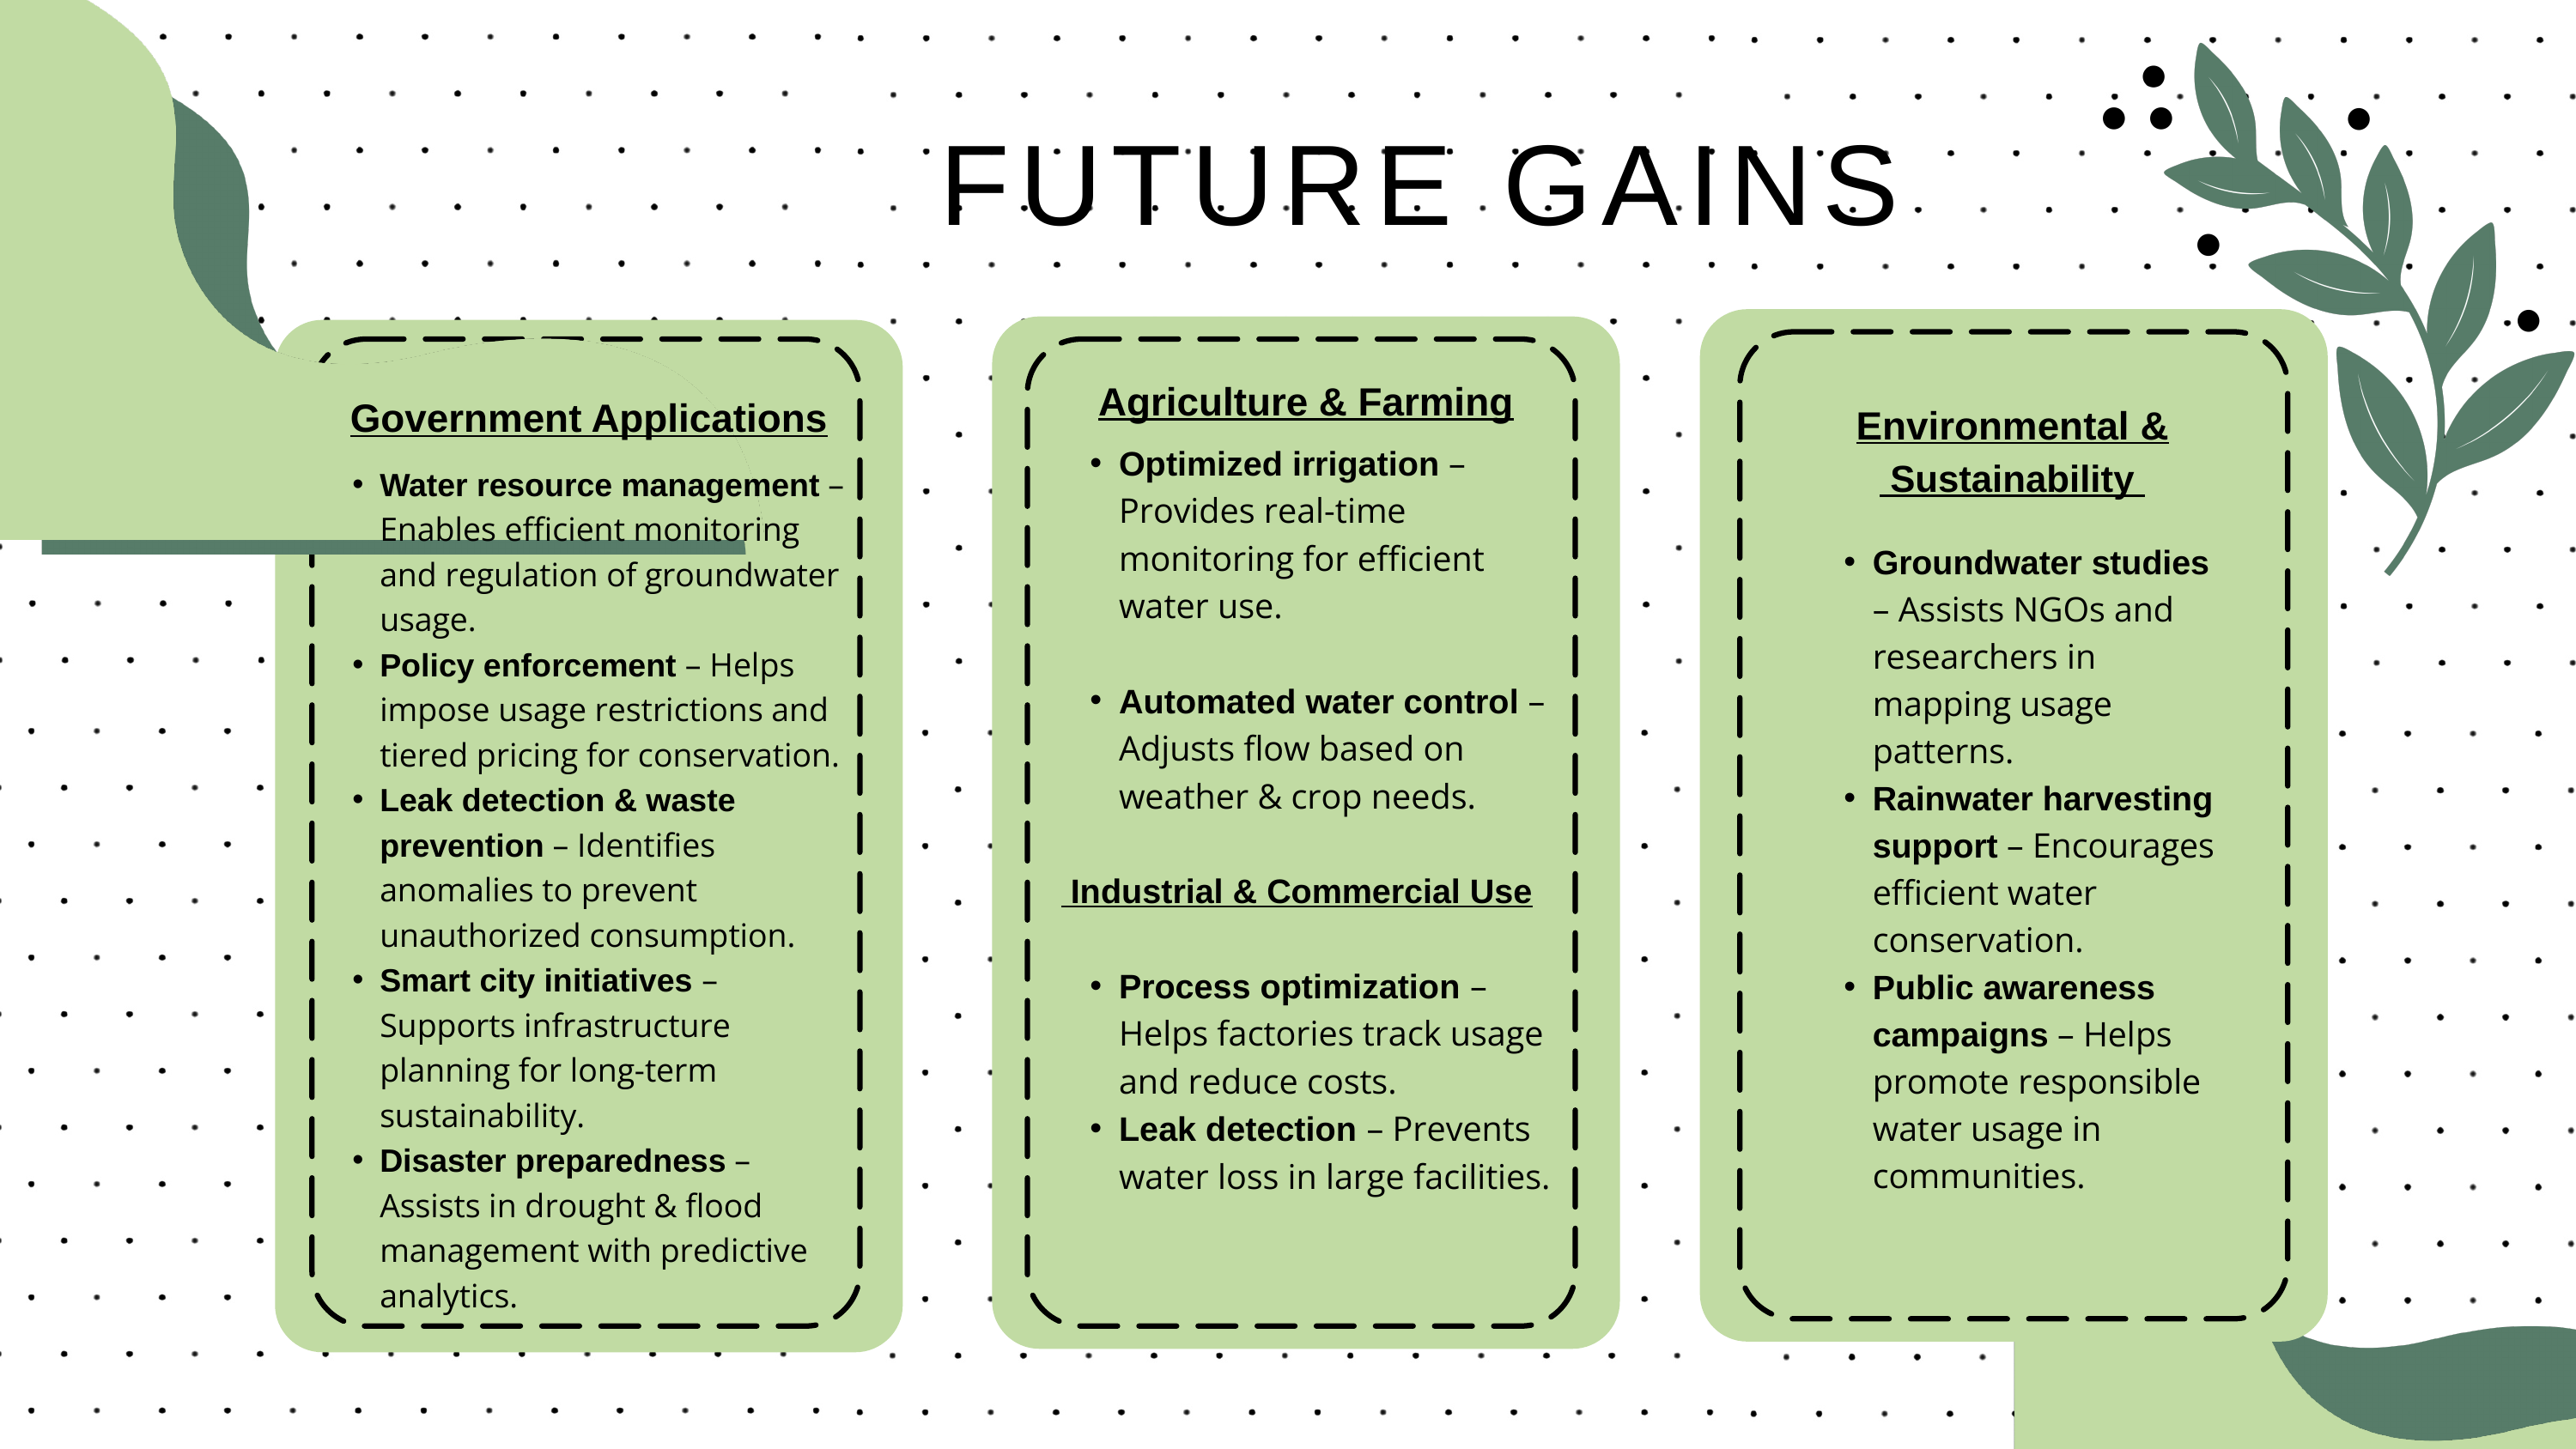

FUTURE GAINS

Agriculture & Farming
Government Applications
Environmental &
 Sustainability
Optimized irrigation – Provides real-time monitoring for efficient water use.

Automated water control – Adjusts flow based on weather & crop needs.

 Industrial & Commercial Use

Process optimization – Helps factories track usage and reduce costs.
Leak detection – Prevents water loss in large facilities.

Water resource management – Enables efficient monitoring and regulation of groundwater usage.
Policy enforcement – Helps impose usage restrictions and tiered pricing for conservation.
Leak detection & waste prevention – Identifies anomalies to prevent unauthorized consumption.
Smart city initiatives – Supports infrastructure planning for long-term sustainability.
Disaster preparedness – Assists in drought & flood management with predictive analytics.
Groundwater studies – Assists NGOs and researchers in mapping usage patterns.
Rainwater harvesting support – Encourages efficient water conservation.
Public awareness campaigns – Helps promote responsible water usage in communities.